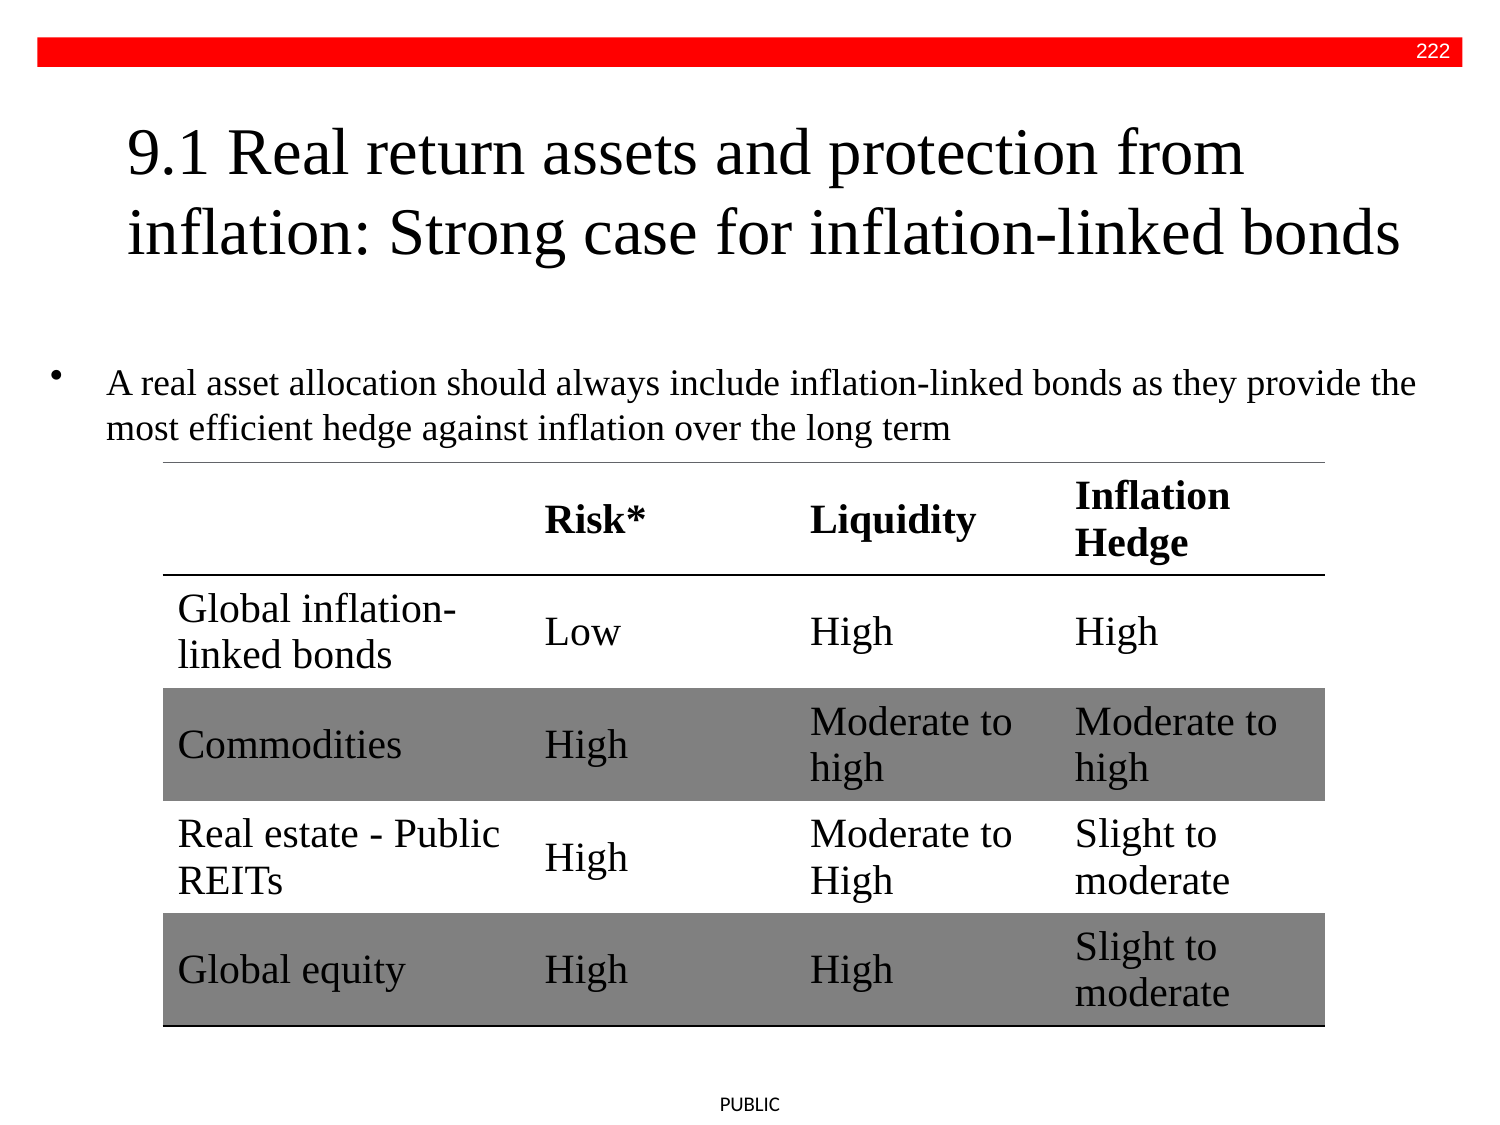

# 9.1 Real return assets and protection from inflation: Strong case for inflation-linked bonds

A real asset allocation should always include inflation-linked bonds as they provide the most efficient hedge against inflation over the long term

A real asset allocation should always include inflation-linked bonds as they provide the most efficient hedge against inflation over the long term

|  | Risk\* | Liquidity | Inflation Hedge |
| --- | --- | --- | --- |
| Global inflation-linked bonds | Low | High | High |
| Commodities | High | Moderate to high | Moderate to high |
| Real estate - Public REITs | High | Moderate to High | Slight to moderate |
| Global equity | High | High | Slight to moderate |